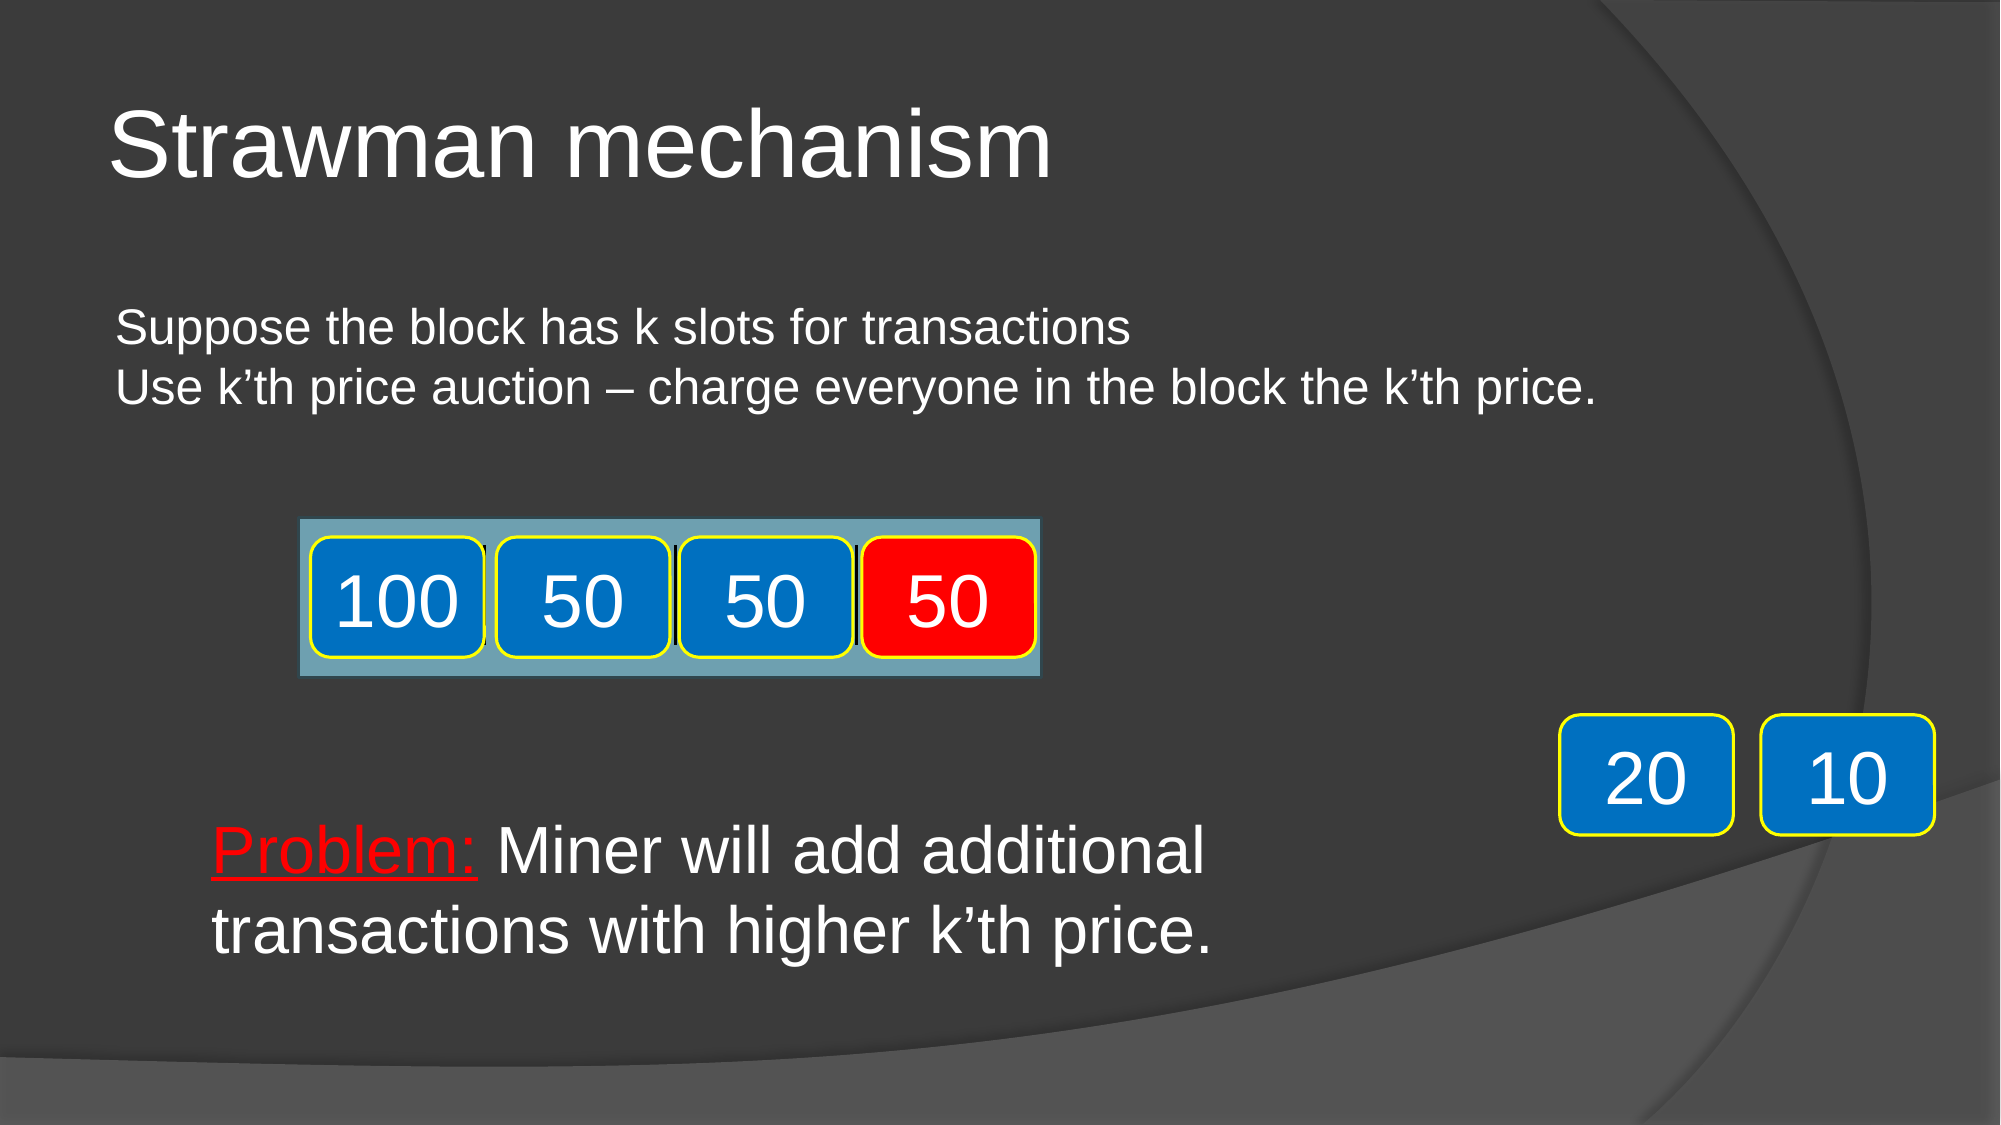

# Strawman mechanism
Suppose the block has k slots for transactions
Use k’th price auction – charge everyone in the block the k’th price.

50
50
50
100
20
10
Problem: Miner will add additional transactions with higher k’th price.